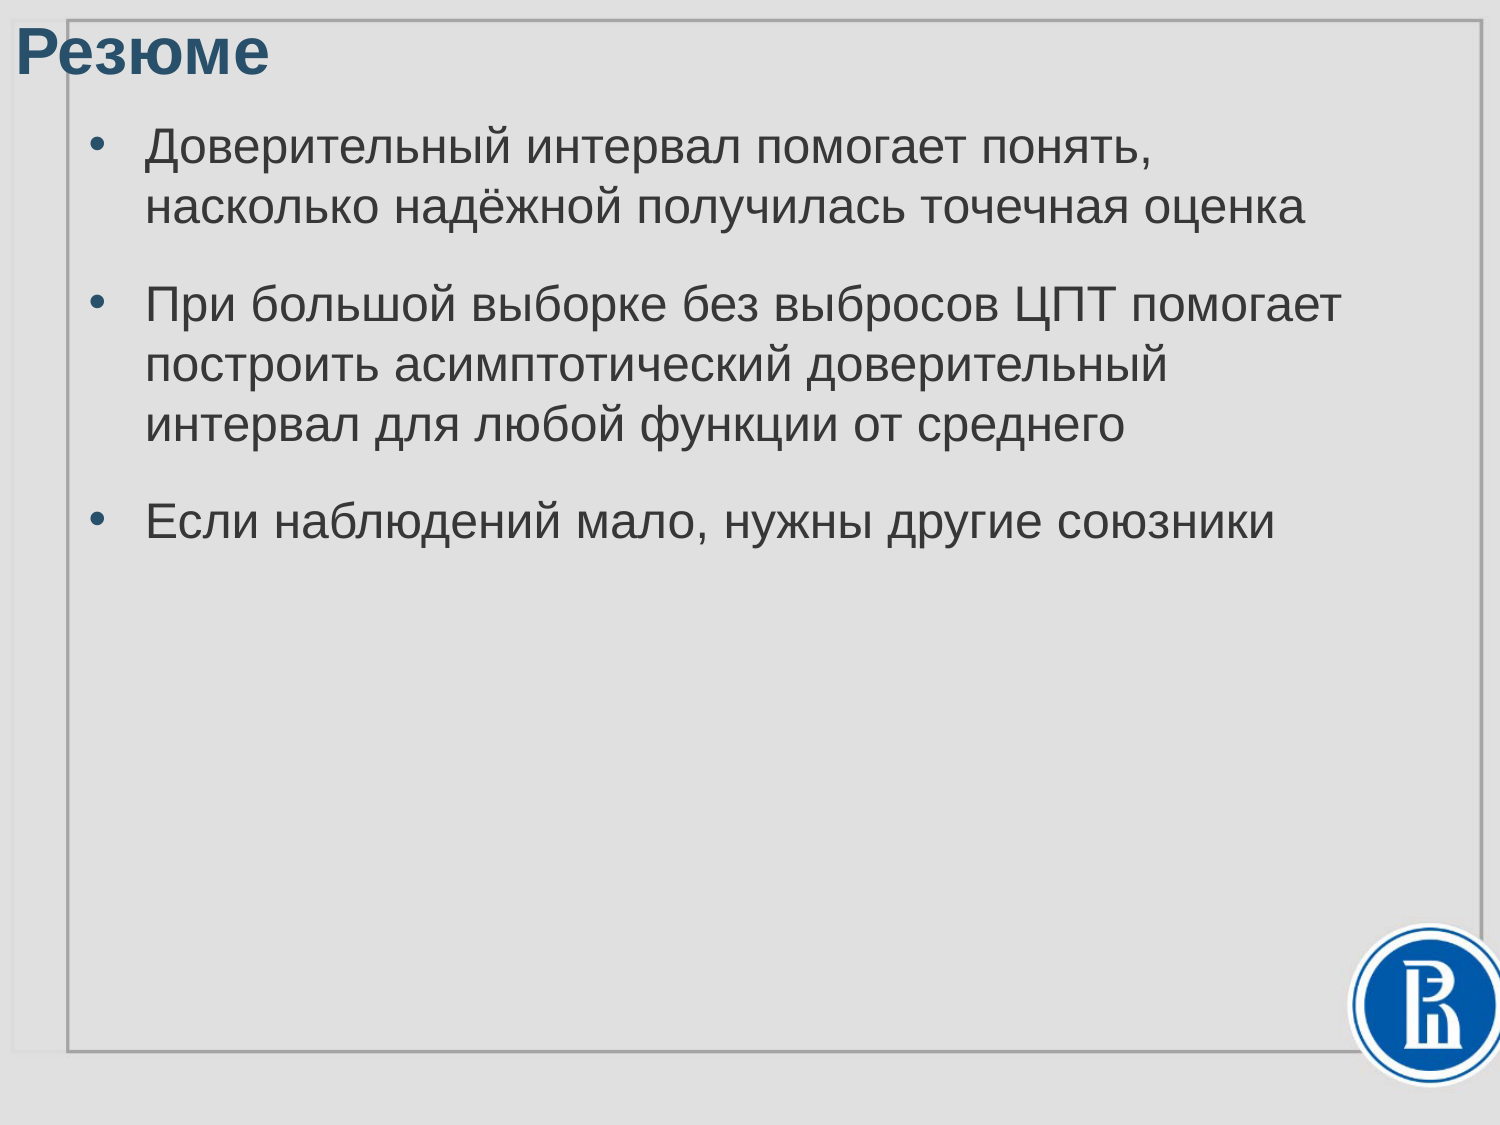

# Резюме
Доверительный интервал помогает понять, насколько надёжной получилась точечная оценка
При большой выборке без выбросов ЦПТ помогает построить асимптотический доверительный интервал для любой функции от среднего
Если наблюдений мало, нужны другие союзники